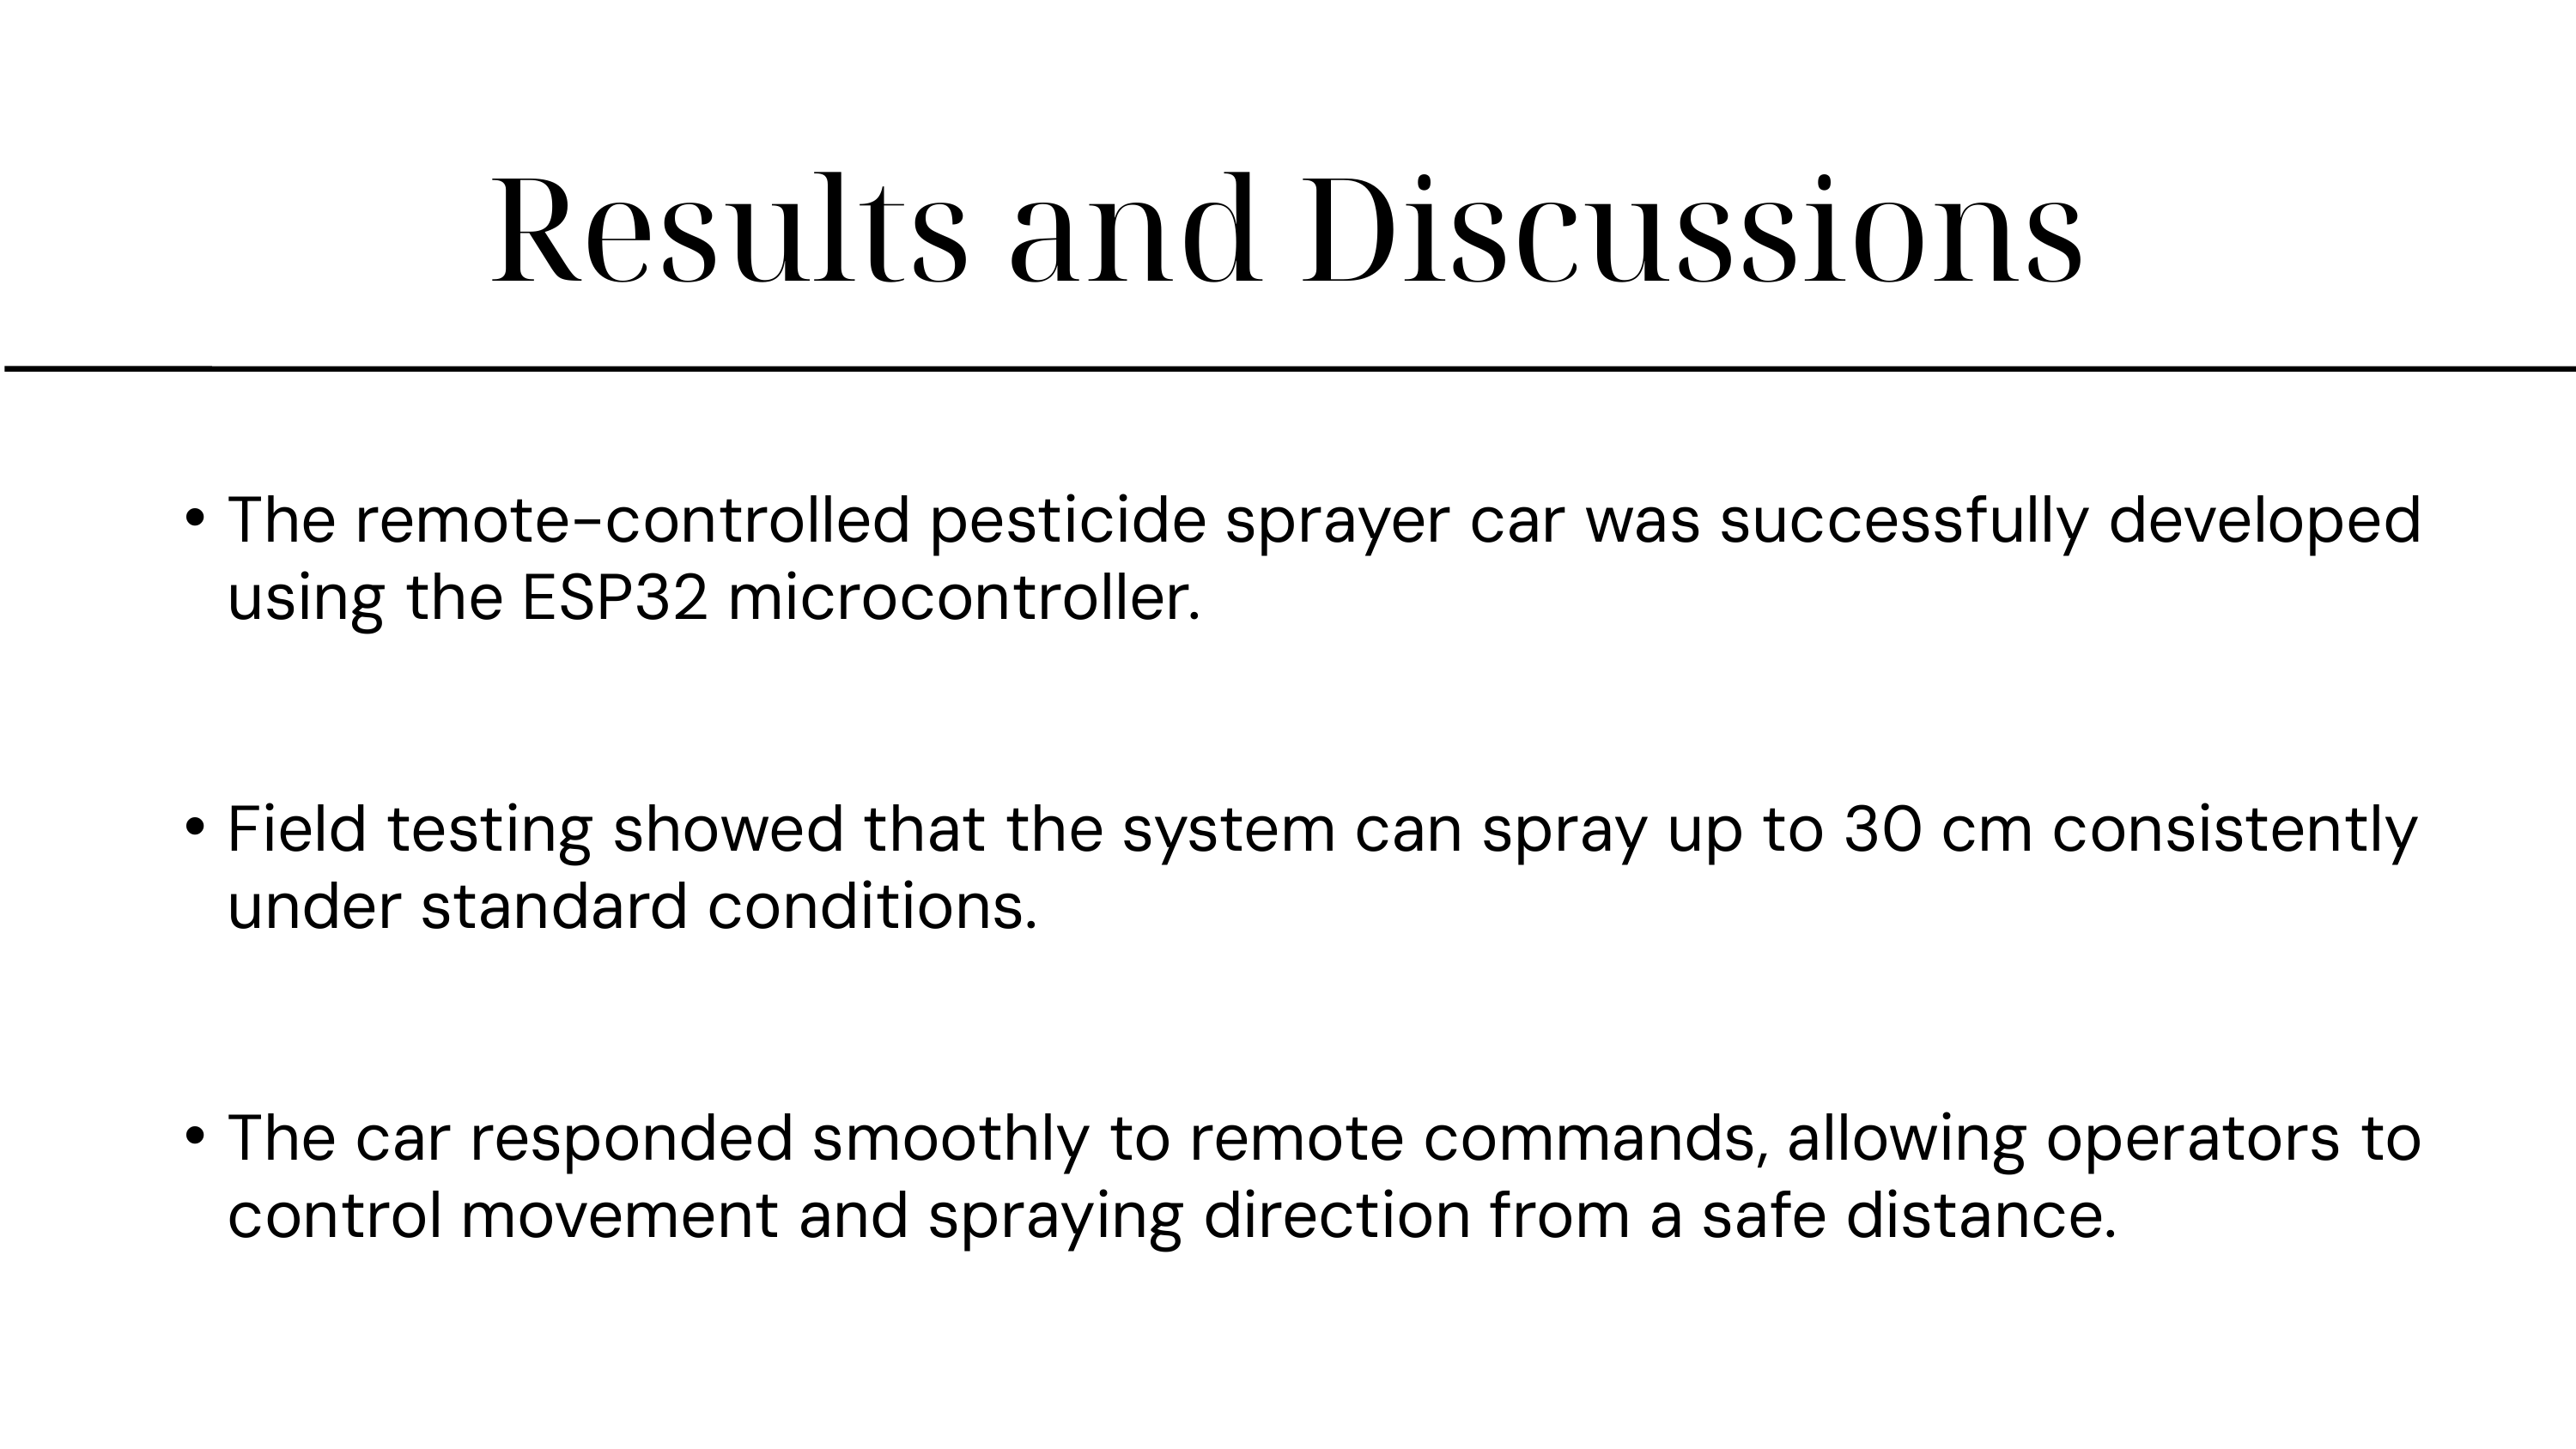

Results and Discussions

The remote-controlled pesticide sprayer car was successfully developed using the ESP32 microcontroller.

Field testing showed that the system can spray up to 30 cm consistently under standard conditions.

The car responded smoothly to remote commands, allowing operators to control movement and spraying direction from a safe distance.